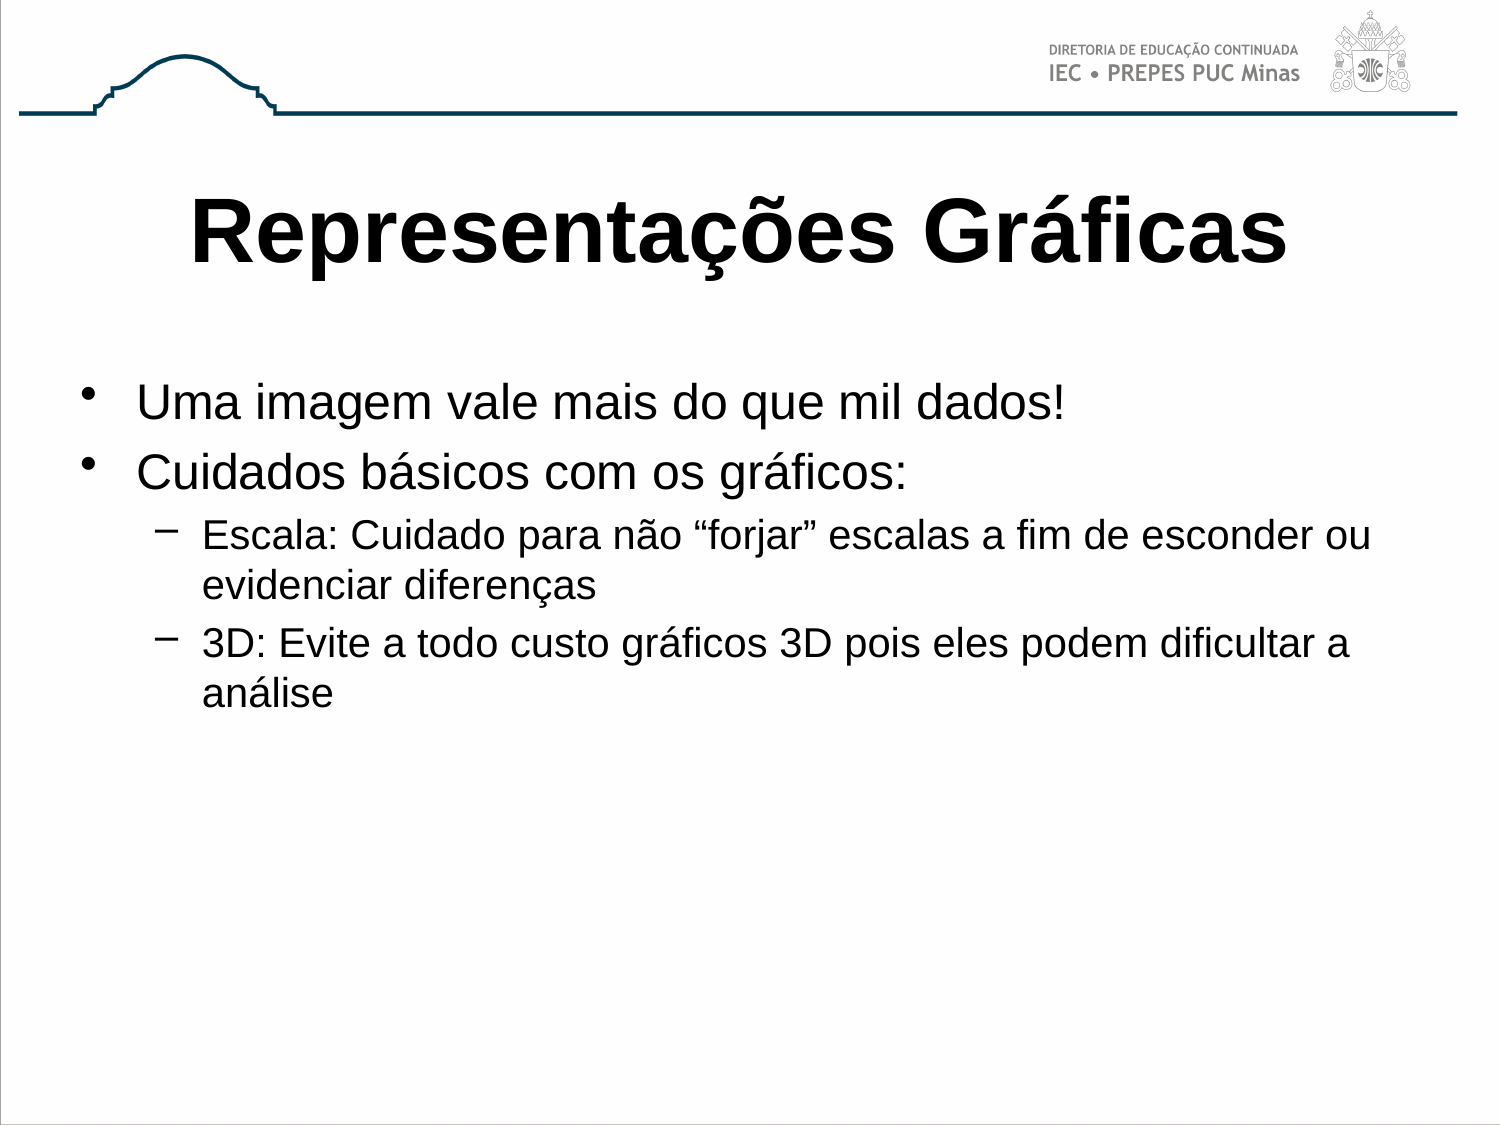

# Representações Gráficas
Uma imagem vale mais do que mil dados!
Cuidados básicos com os gráficos:
Escala: Cuidado para não “forjar” escalas a fim de esconder ou evidenciar diferenças
3D: Evite a todo custo gráficos 3D pois eles podem dificultar a análise